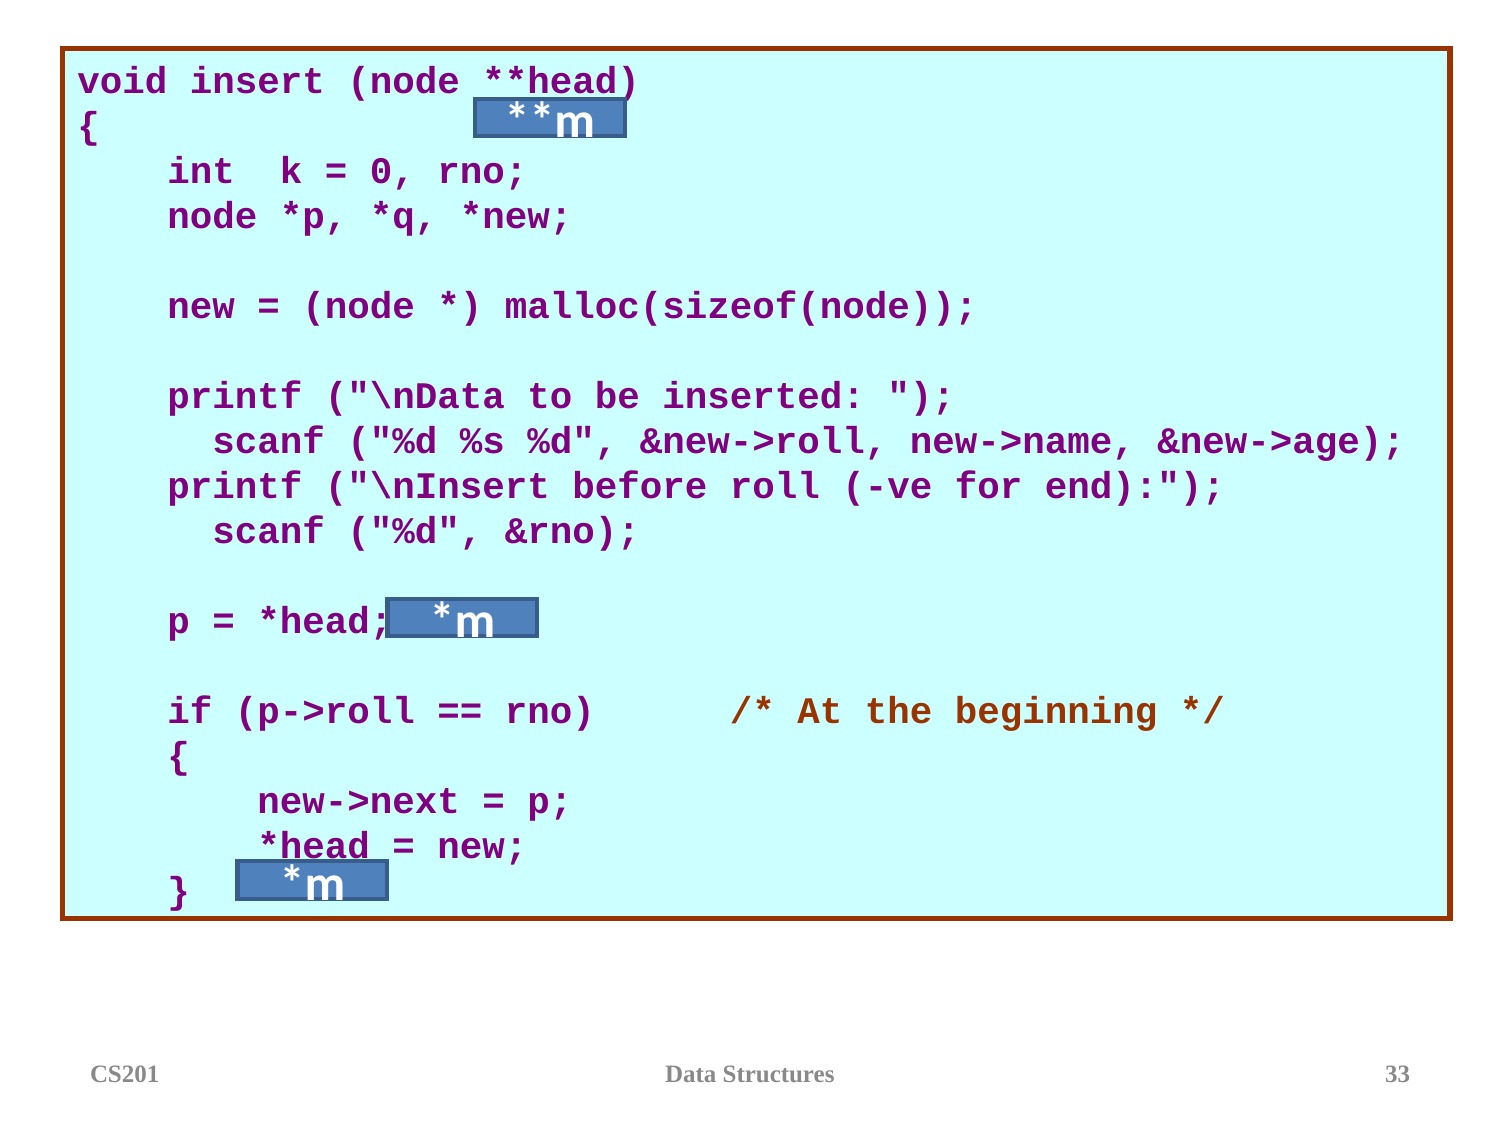

void insert (node **head)
{
    int  k = 0, rno;
    node *p, *q, *new;

    new = (node *) malloc(sizeof(node));

    printf ("\nData to be inserted: ");
      scanf ("%d %s %d", &new->roll, new->name, &new->age);
    printf ("\nInsert before roll (-ve for end):");
      scanf ("%d", &rno);

    p = *head;

    if (p->roll == rno)      /* At the beginning */
    {
        new->next = p;
        *head = new;
    }
**m
*m
*m
CS201
Data Structures
33